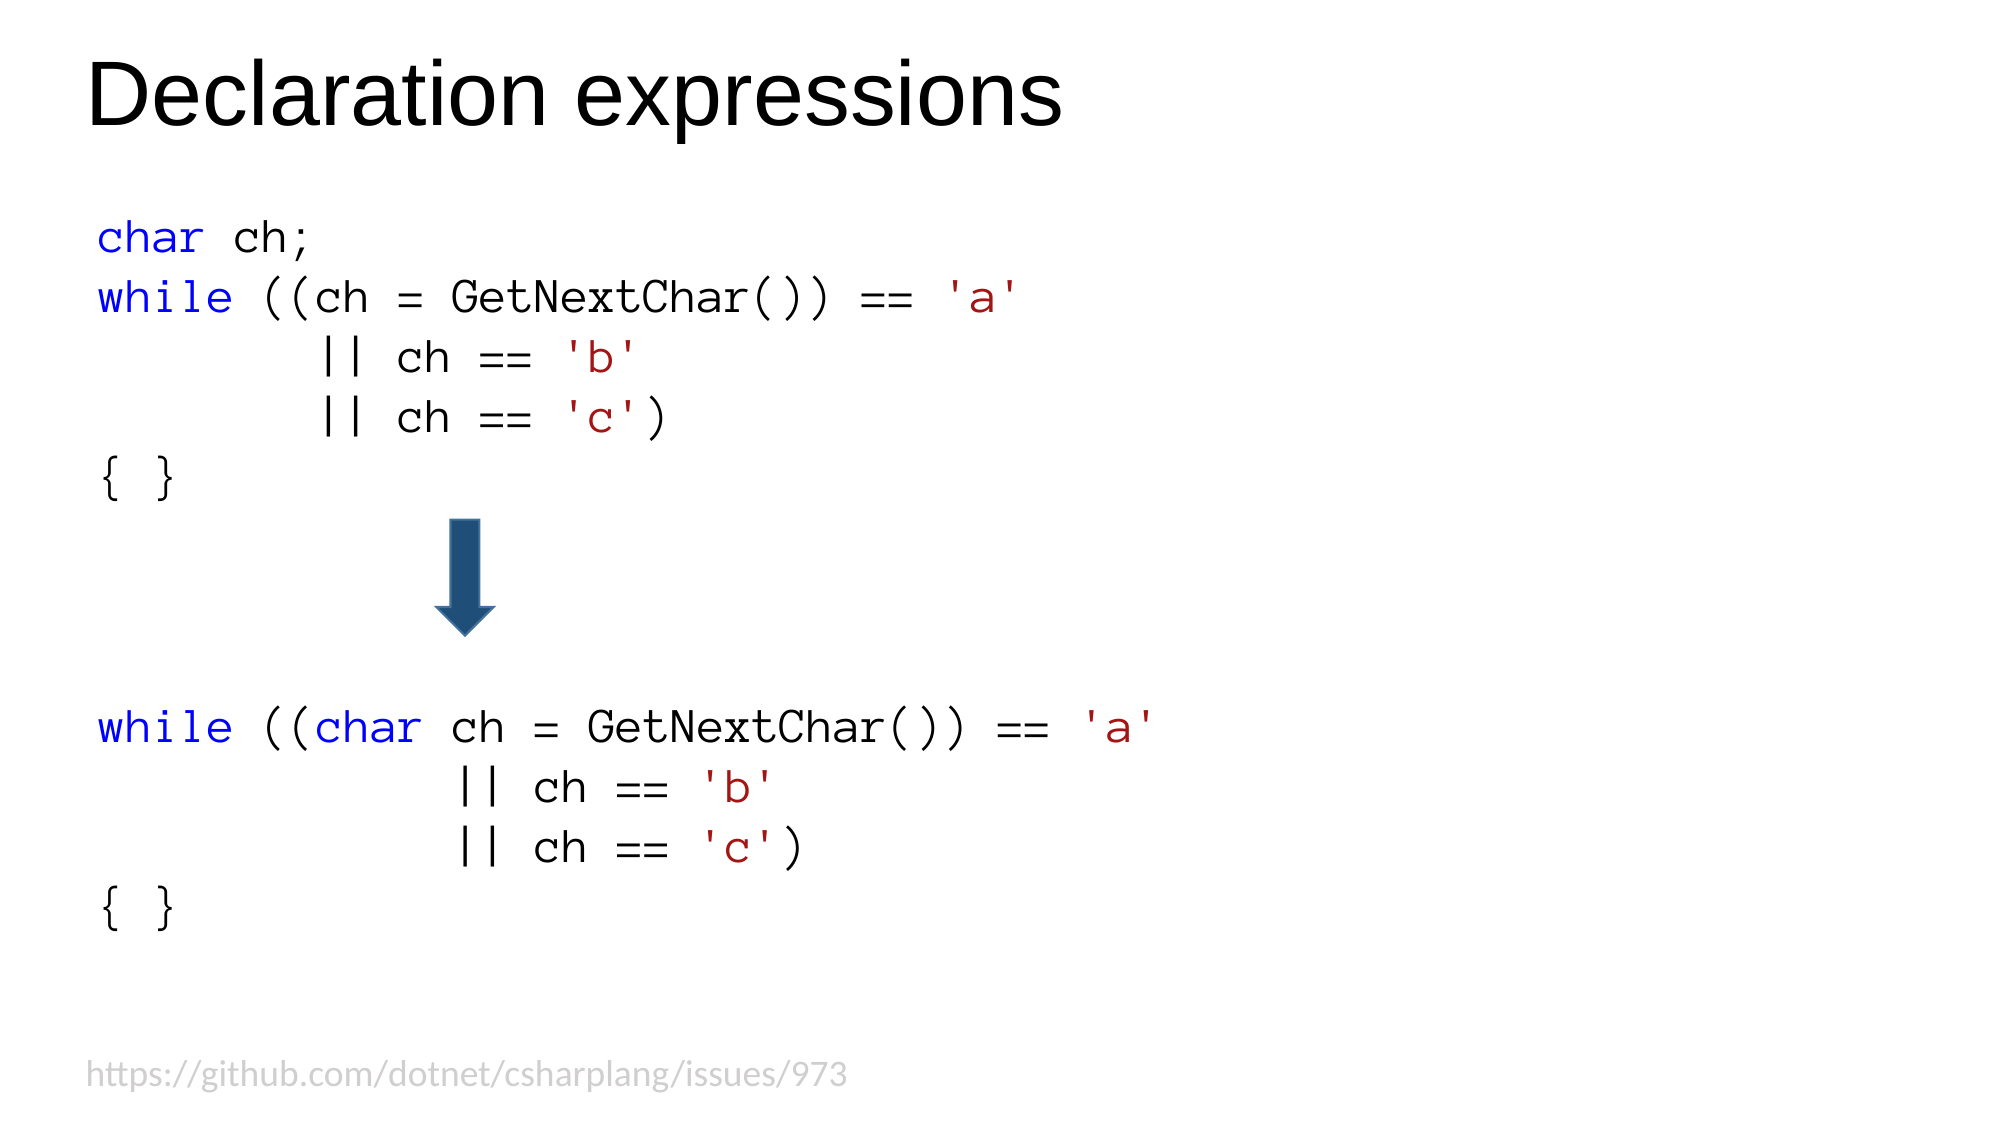

Declaration expressions
char ch;
while ((ch = GetNextChar()) == 'a'
        || ch == 'b'
        || ch == 'c')
{ }

while ((char ch = GetNextChar()) == 'a'
		  || ch == 'b'
		  || ch == 'c')
{ }
https://github.com/dotnet/csharplang/issues/973